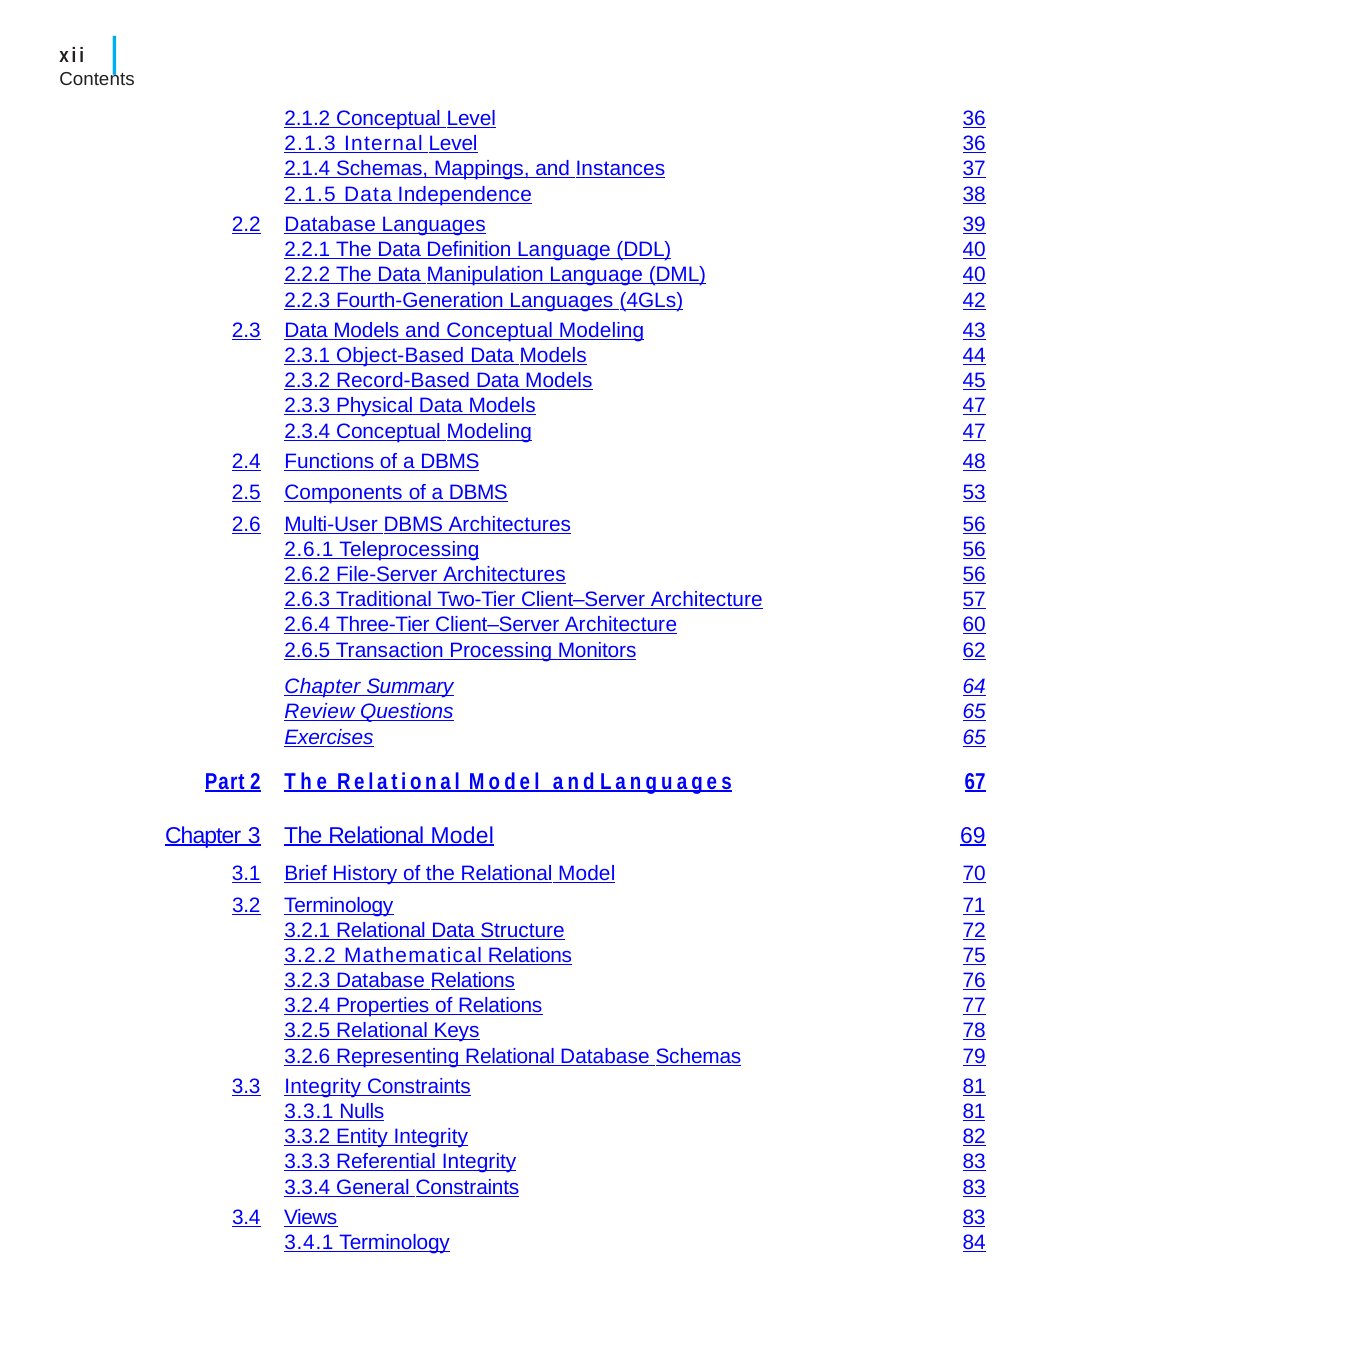

|
xii	Contents
|  | 2.1.2 Conceptual Level | 36 |
| --- | --- | --- |
|  | 2.1.3 Internal Level | 36 |
|  | 2.1.4 Schemas, Mappings, and Instances | 37 |
|  | 2.1.5 Data Independence | 38 |
| 2.2 | Database Languages | 39 |
|  | 2.2.1 The Data Definition Language (DDL) | 40 |
|  | 2.2.2 The Data Manipulation Language (DML) | 40 |
|  | 2.2.3 Fourth-Generation Languages (4GLs) | 42 |
| 2.3 | Data Models and Conceptual Modeling | 43 |
|  | 2.3.1 Object-Based Data Models | 44 |
|  | 2.3.2 Record-Based Data Models | 45 |
|  | 2.3.3 Physical Data Models | 47 |
|  | 2.3.4 Conceptual Modeling | 47 |
| 2.4 | Functions of a DBMS | 48 |
| 2.5 | Components of a DBMS | 53 |
| 2.6 | Multi-User DBMS Architectures | 56 |
|  | 2.6.1 Teleprocessing | 56 |
|  | 2.6.2 File-Server Architectures | 56 |
|  | 2.6.3 Traditional Two-Tier Client–Server Architecture | 57 |
|  | 2.6.4 Three-Tier Client–Server Architecture | 60 |
|  | 2.6.5 Transaction Processing Monitors | 62 |
|  | Chapter Summary | 64 |
|  | Review Questions | 65 |
|  | Exercises | 65 |
| Part 2 | The Relational Model and Languages | 67 |
| Chapter 3 | The Relational Model | 69 |
| 3.1 | Brief History of the Relational Model | 70 |
| 3.2 | Terminology | 71 |
|  | 3.2.1 Relational Data Structure | 72 |
|  | 3.2.2 Mathematical Relations | 75 |
|  | 3.2.3 Database Relations | 76 |
|  | 3.2.4 Properties of Relations | 77 |
|  | 3.2.5 Relational Keys | 78 |
|  | 3.2.6 Representing Relational Database Schemas | 79 |
| 3.3 | Integrity Constraints | 81 |
|  | 3.3.1 Nulls | 81 |
|  | 3.3.2 Entity Integrity | 82 |
|  | 3.3.3 Referential Integrity | 83 |
|  | 3.3.4 General Constraints | 83 |
| 3.4 | Views | 83 |
|  | 3.4.1 Terminology | 84 |